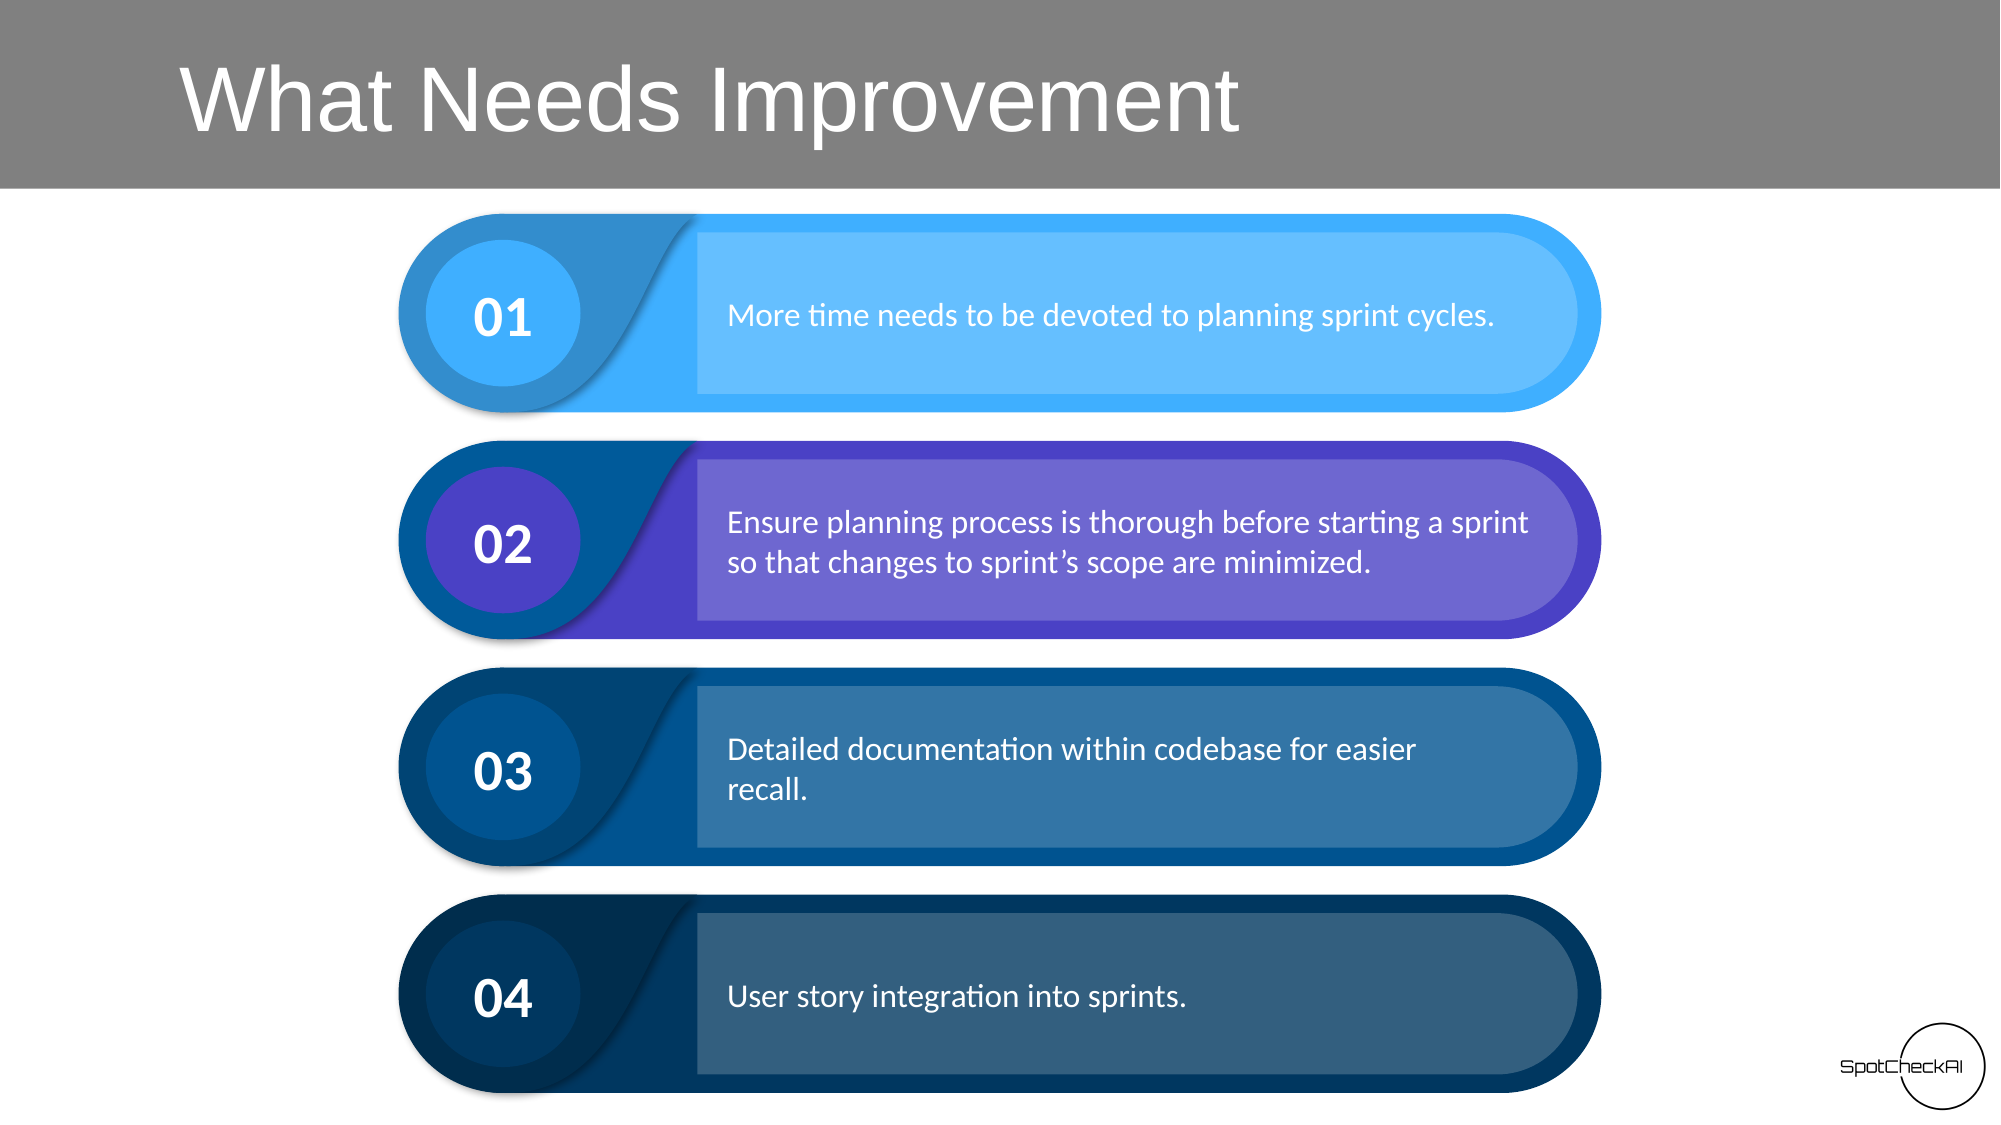

# What Needs Improvement

01
More time needs to be devoted to planning sprint cycles.

Ensure planning process is thorough before starting a sprint so that changes to sprint’s scope are minimized.
02

Detailed documentation within codebase for easier recall.
03

04
User story integration into sprints.